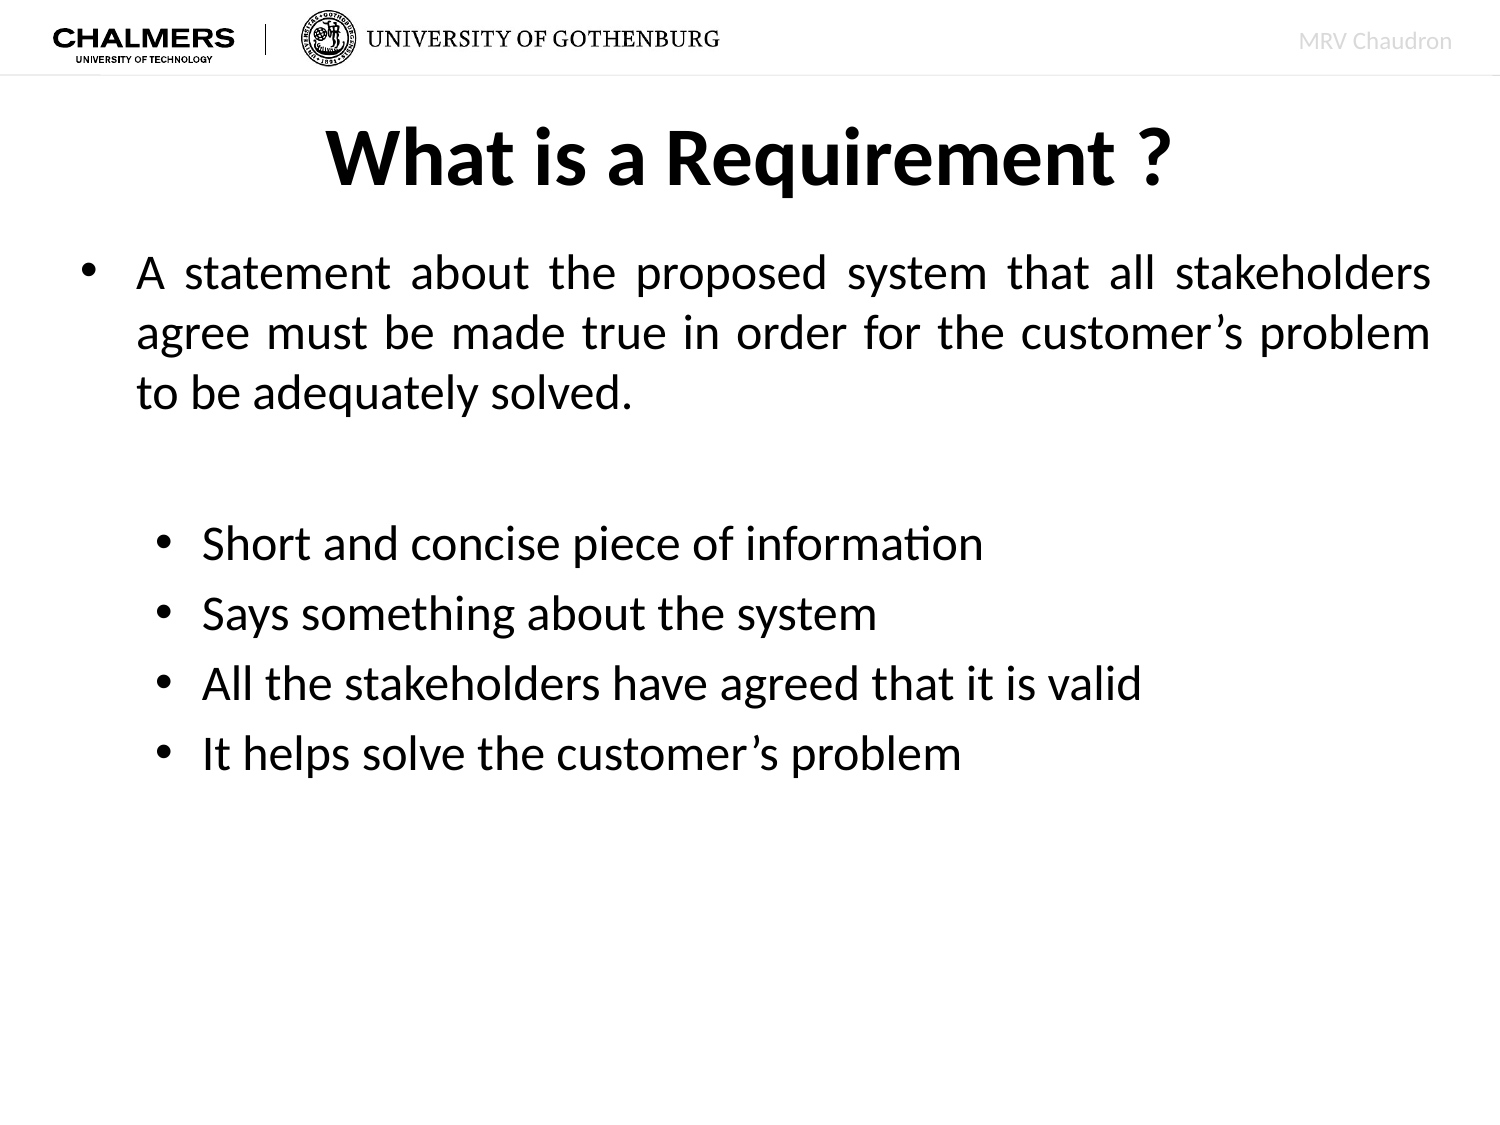

# What is a Requirement ?
A statement about the proposed system that all stakeholders agree must be made true in order for the customer’s problem to be adequately solved.

Short and concise piece of information
Says something about the system
All the stakeholders have agreed that it is valid
It helps solve the customer’s problem